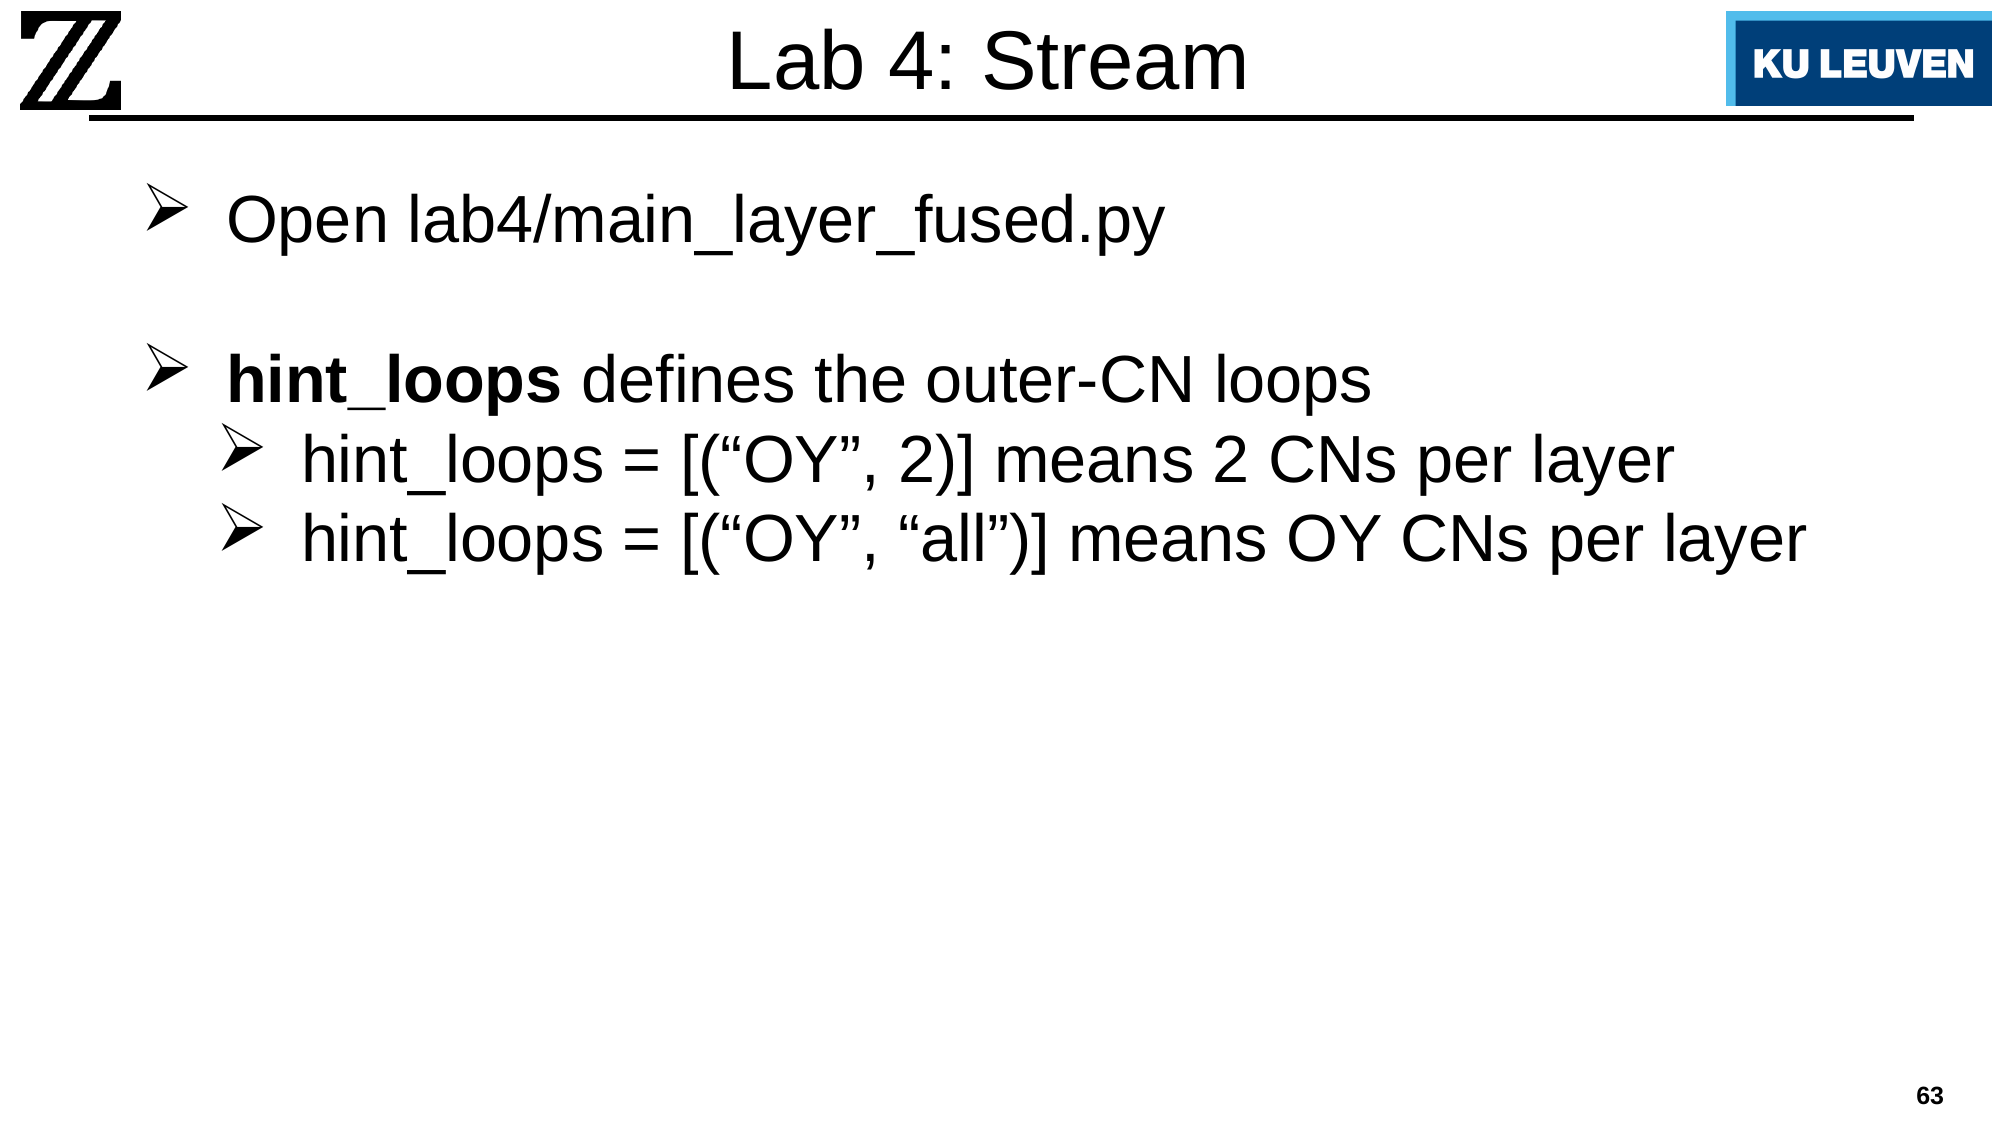

# Lab 4: Stream
Open lab4/main_layer_fused.py

hint_loops defines the outer-CN loops
hint_loops = [(“OY”, 2)] means 2 CNs per layer
hint_loops = [(“OY”, “all”)] means OY CNs per layer